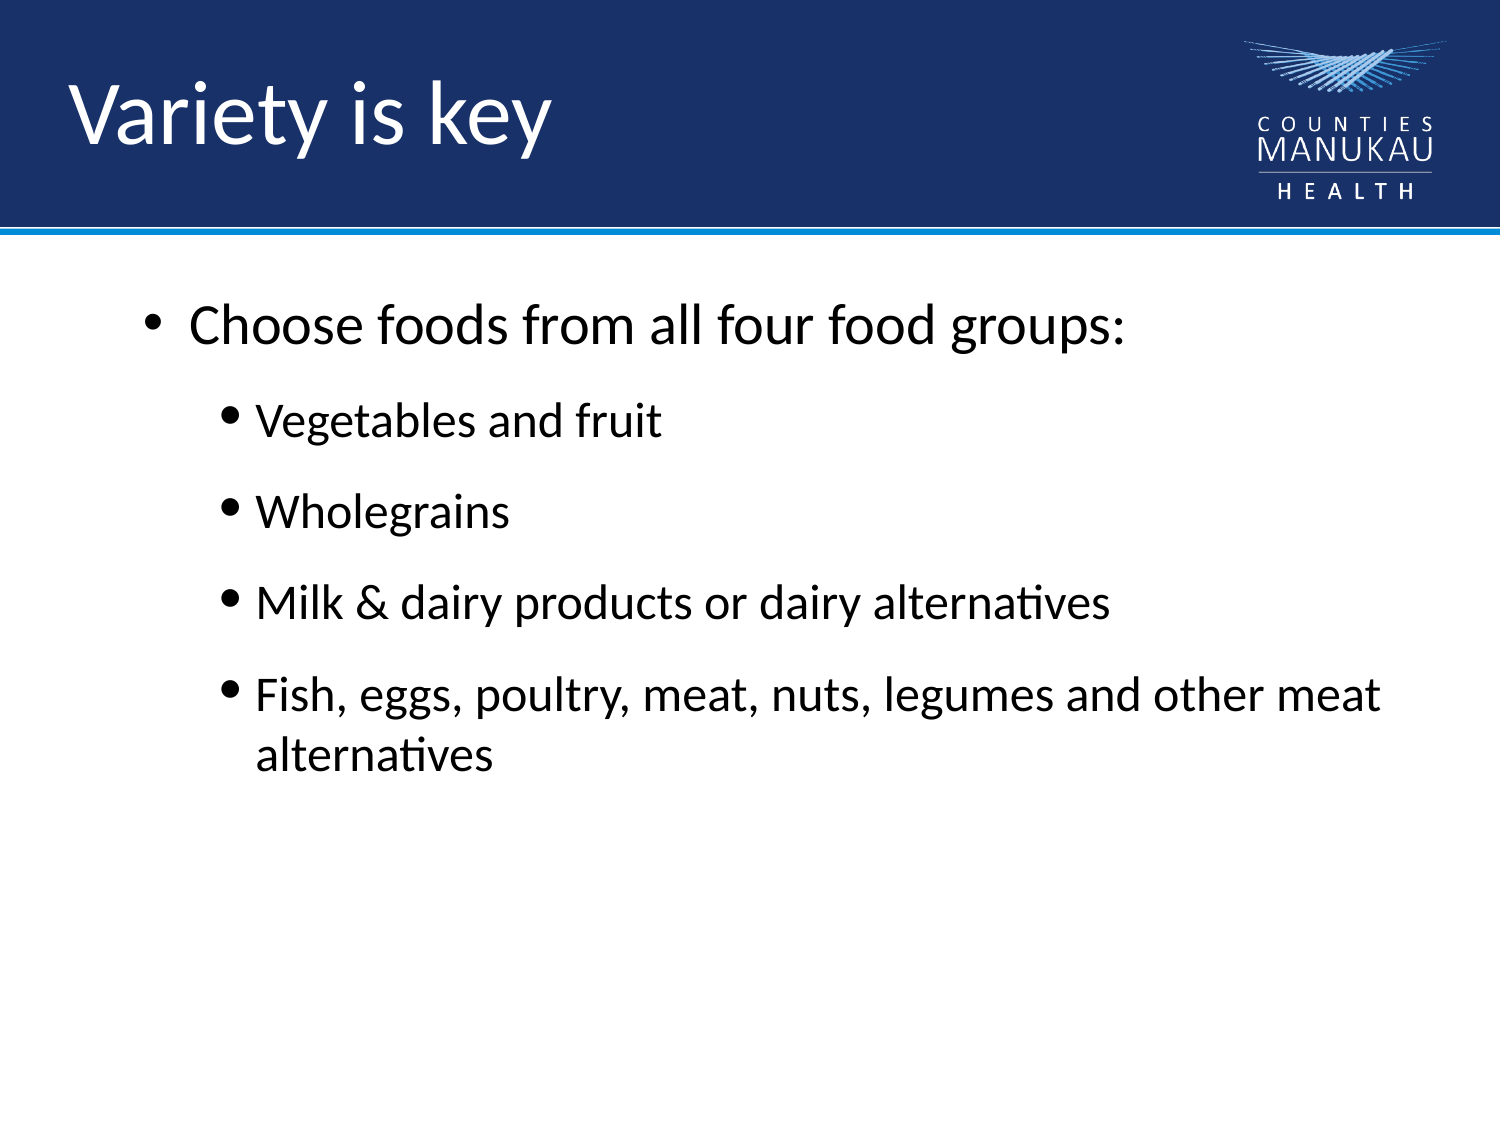

# Variety is key
Choose foods from all four food groups:
Vegetables and fruit
Wholegrains
Milk & dairy products or dairy alternatives
Fish, eggs, poultry, meat, nuts, legumes and other meat alternatives